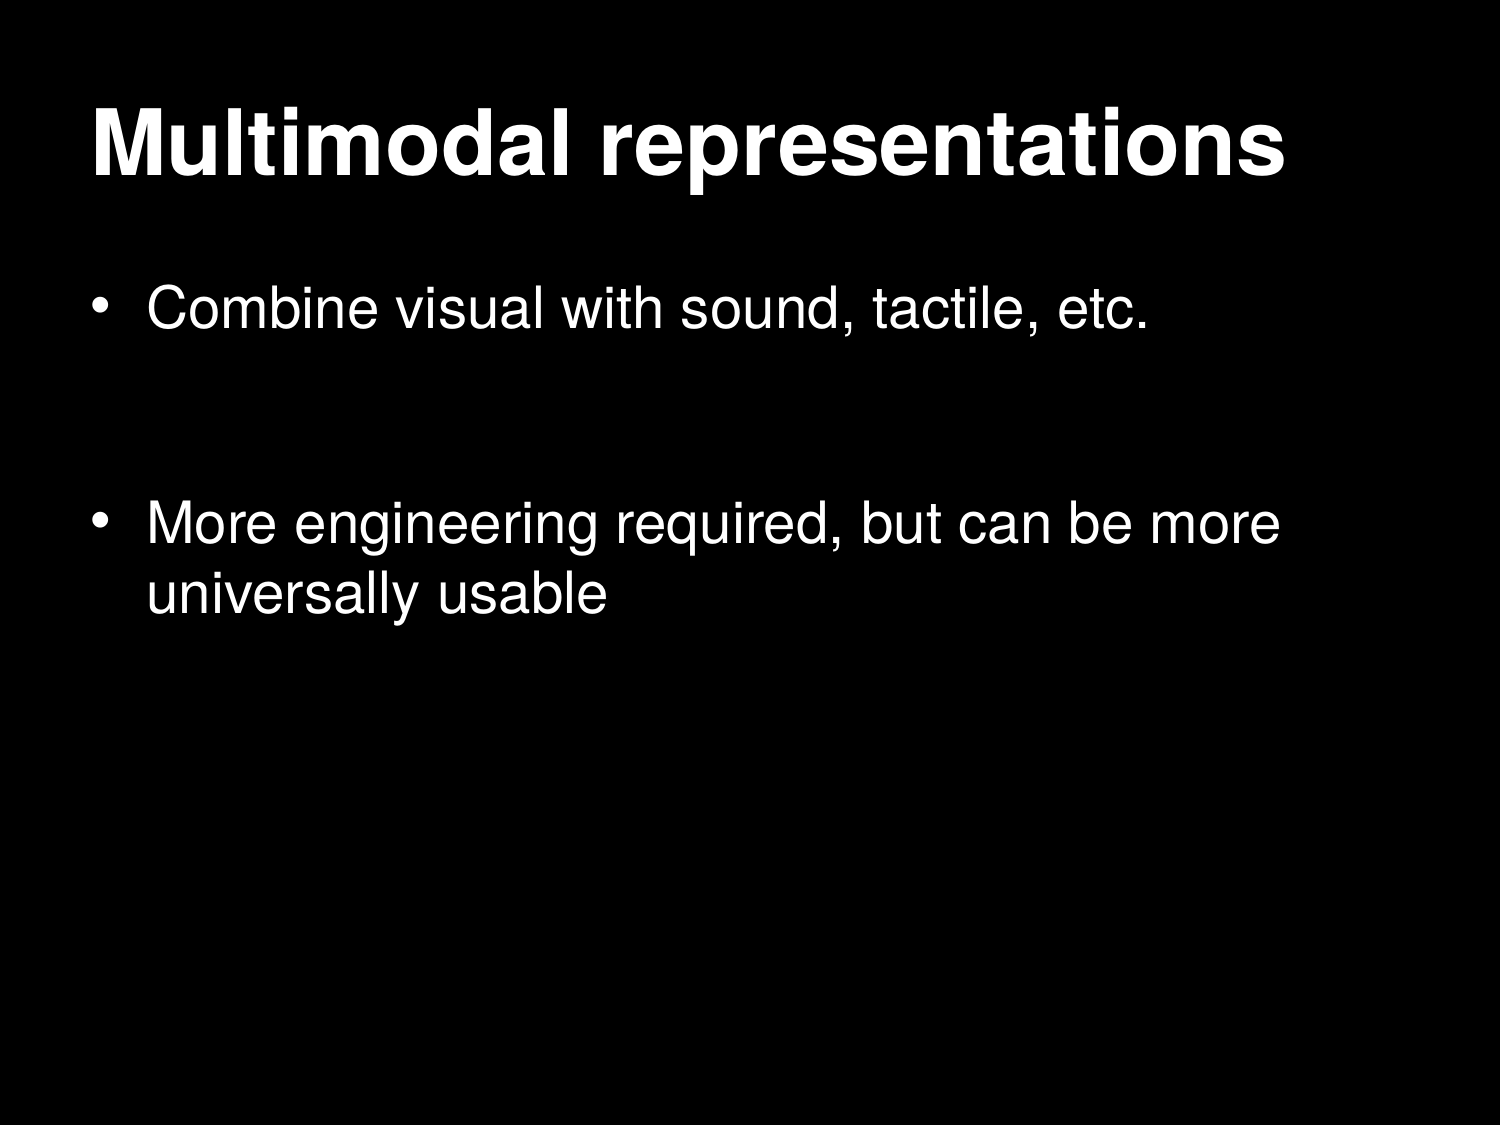

# Multimodal representations
Combine visual with sound, tactile, etc.

More engineering required, but can be more universally usable